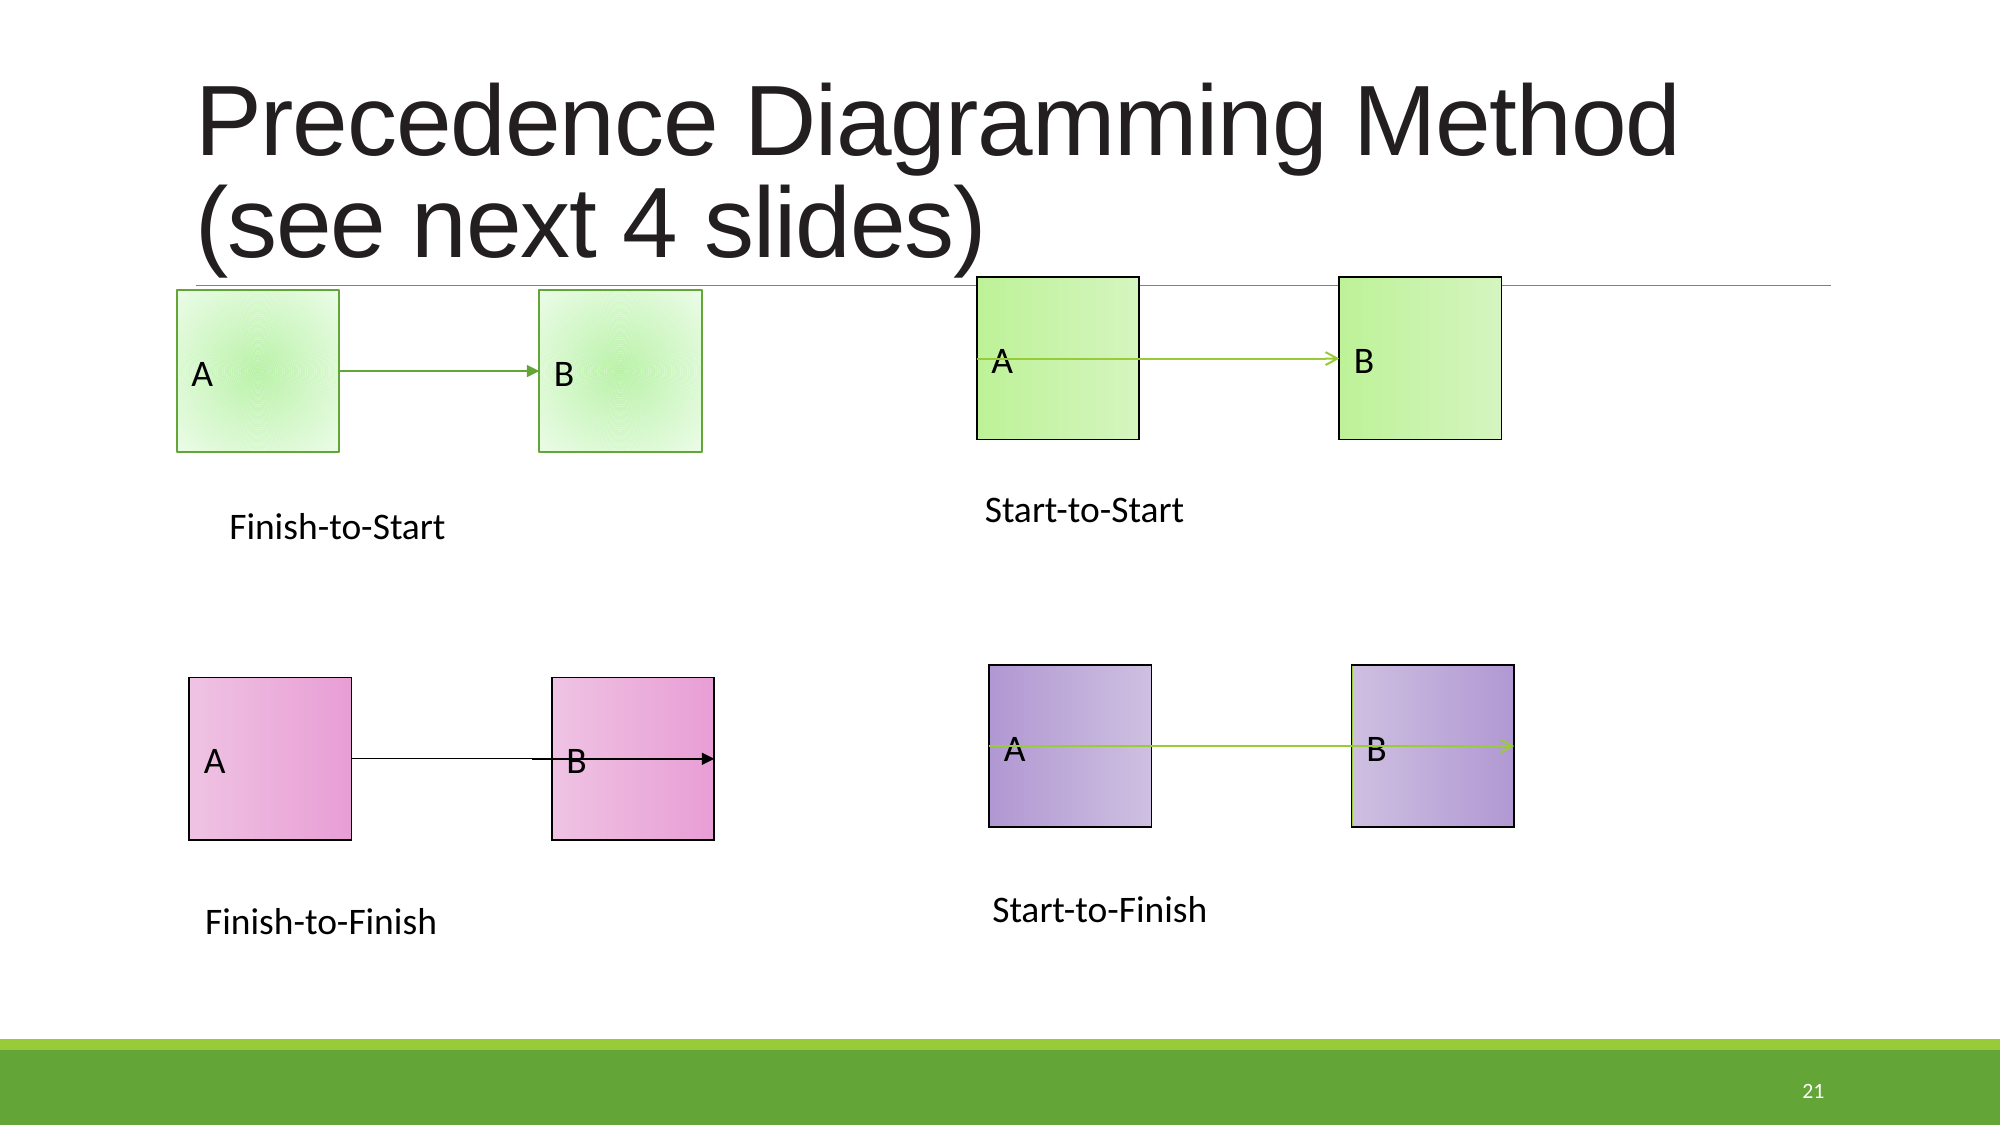

# Precedence Diagramming Method (see next 4 slides)
A
B
Start-to-Start
A
B
Finish-to-Start
A
B
Start-to-Finish
A
B
Finish-to-Finish
21